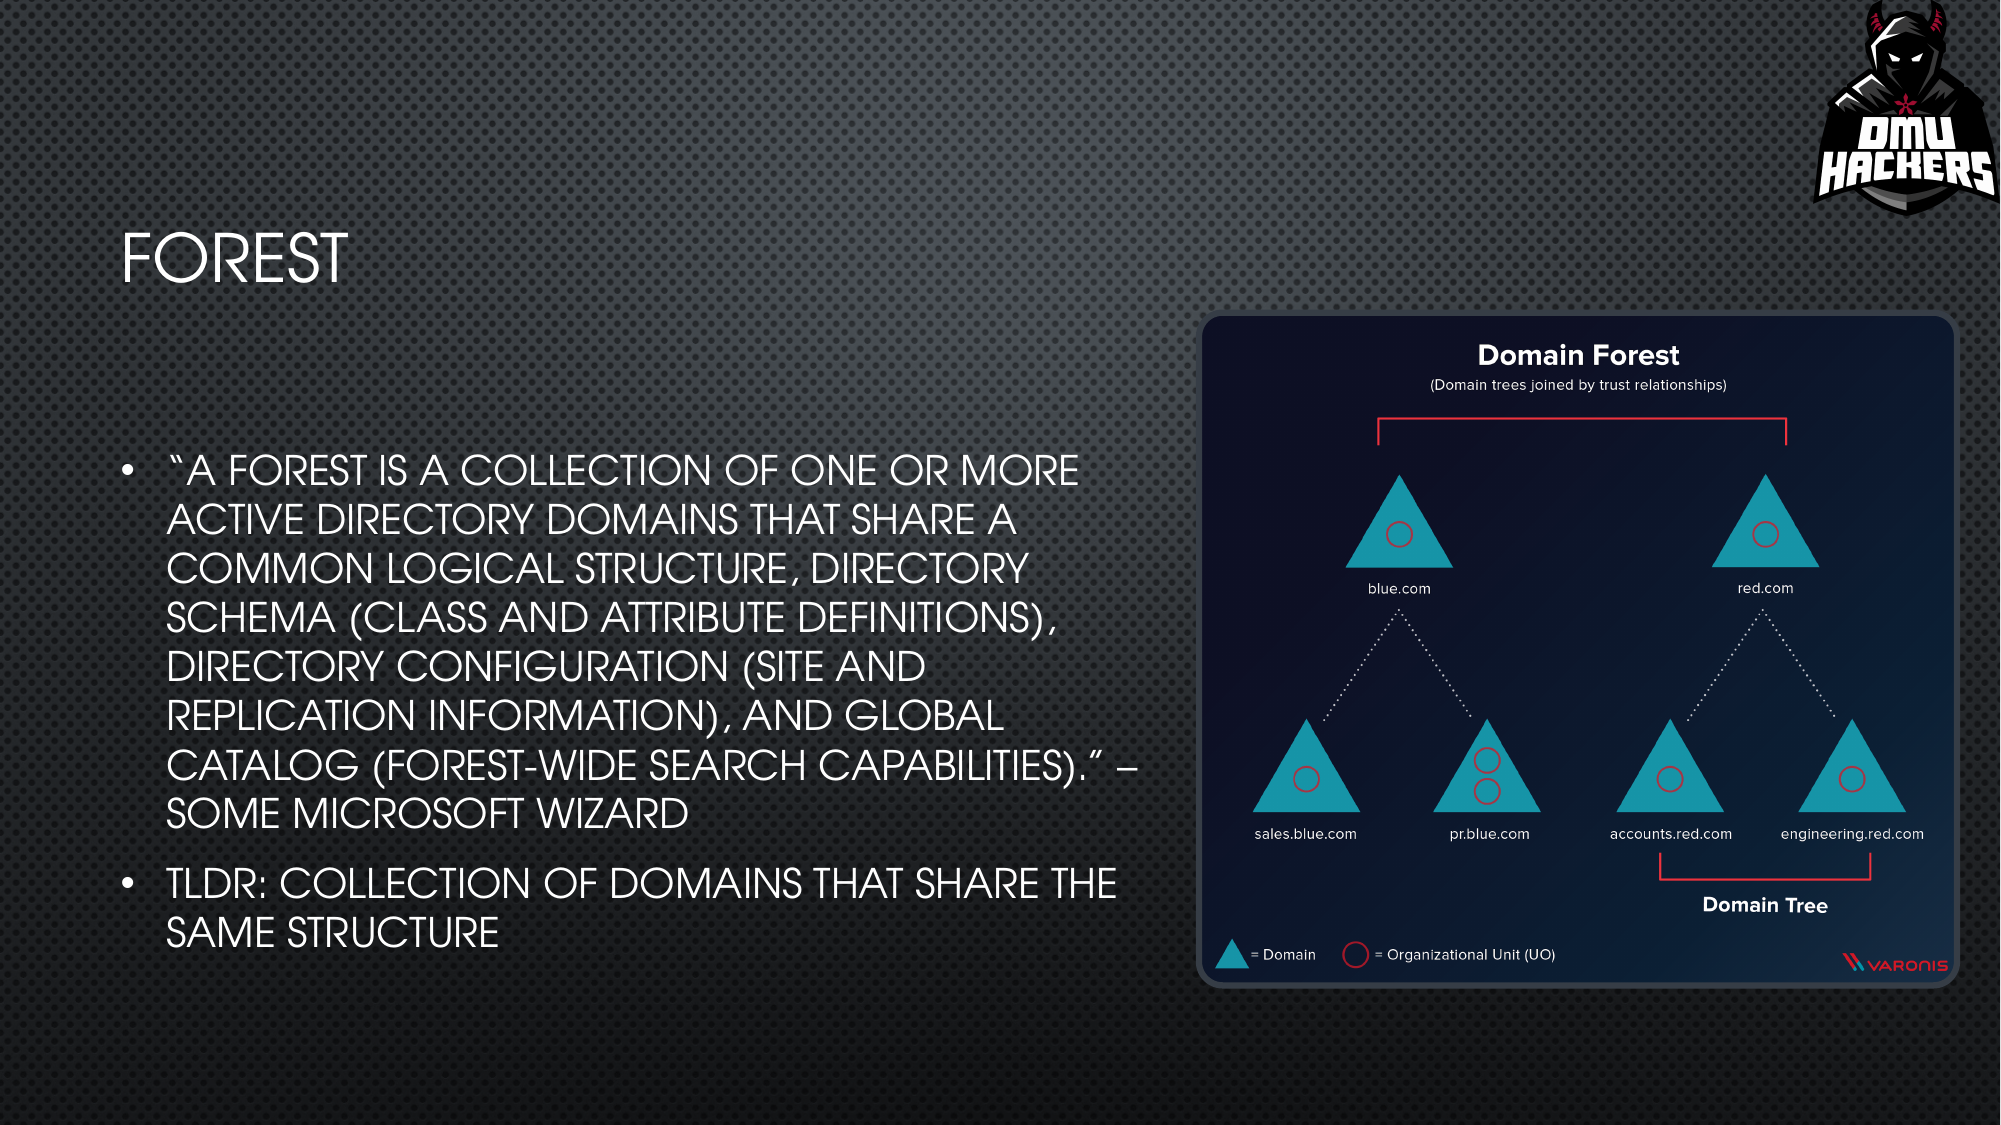

# FOREST

“A forest is a collection of one or more Active Directory domains that share a common logical structure, directory schema (class and attribute definitions), directory configuration (site and replication information), and global catalog (forest-wide search capabilities).” – Some Microsoft wizard
TLDR: Collection of domains that share the same structure